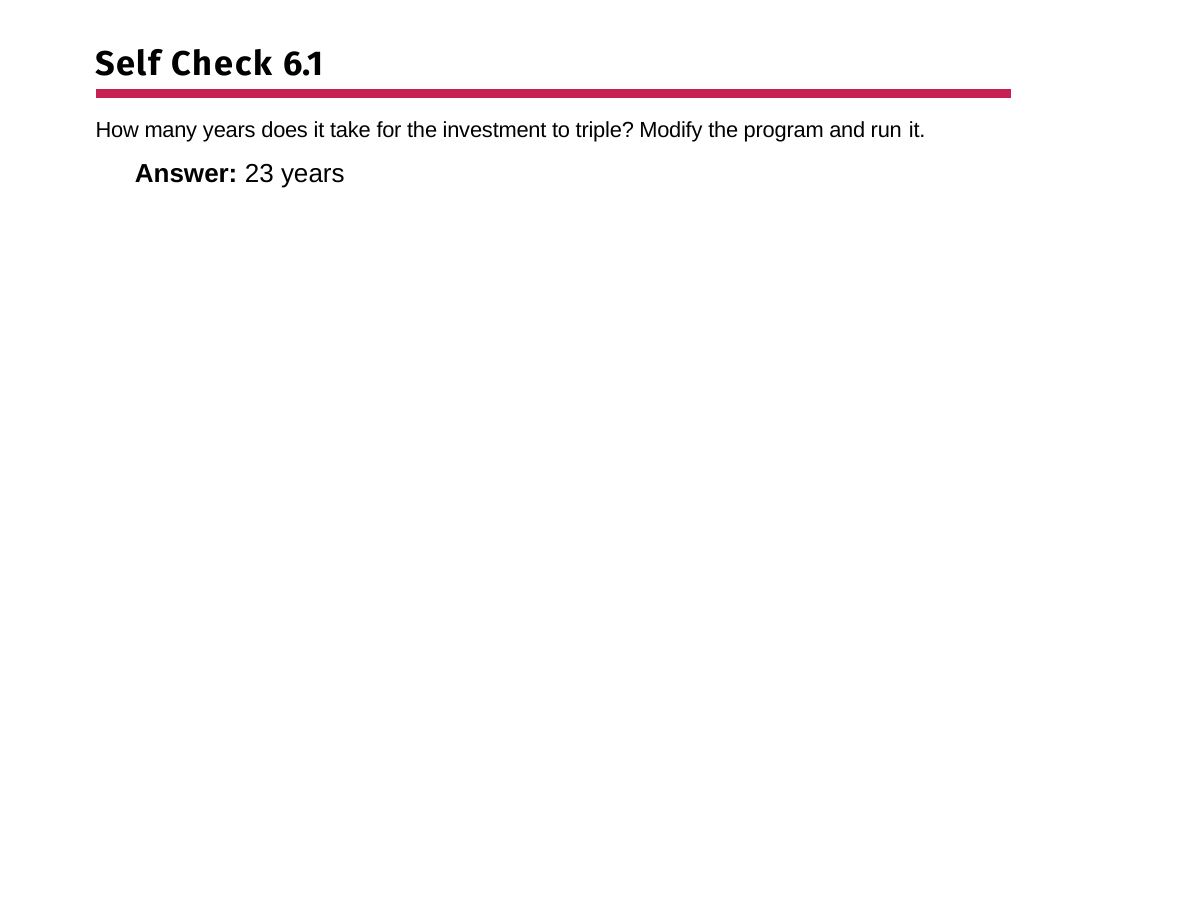

# Self Check 6.1
How many years does it take for the investment to triple? Modify the program and run it.
Answer: 23 years